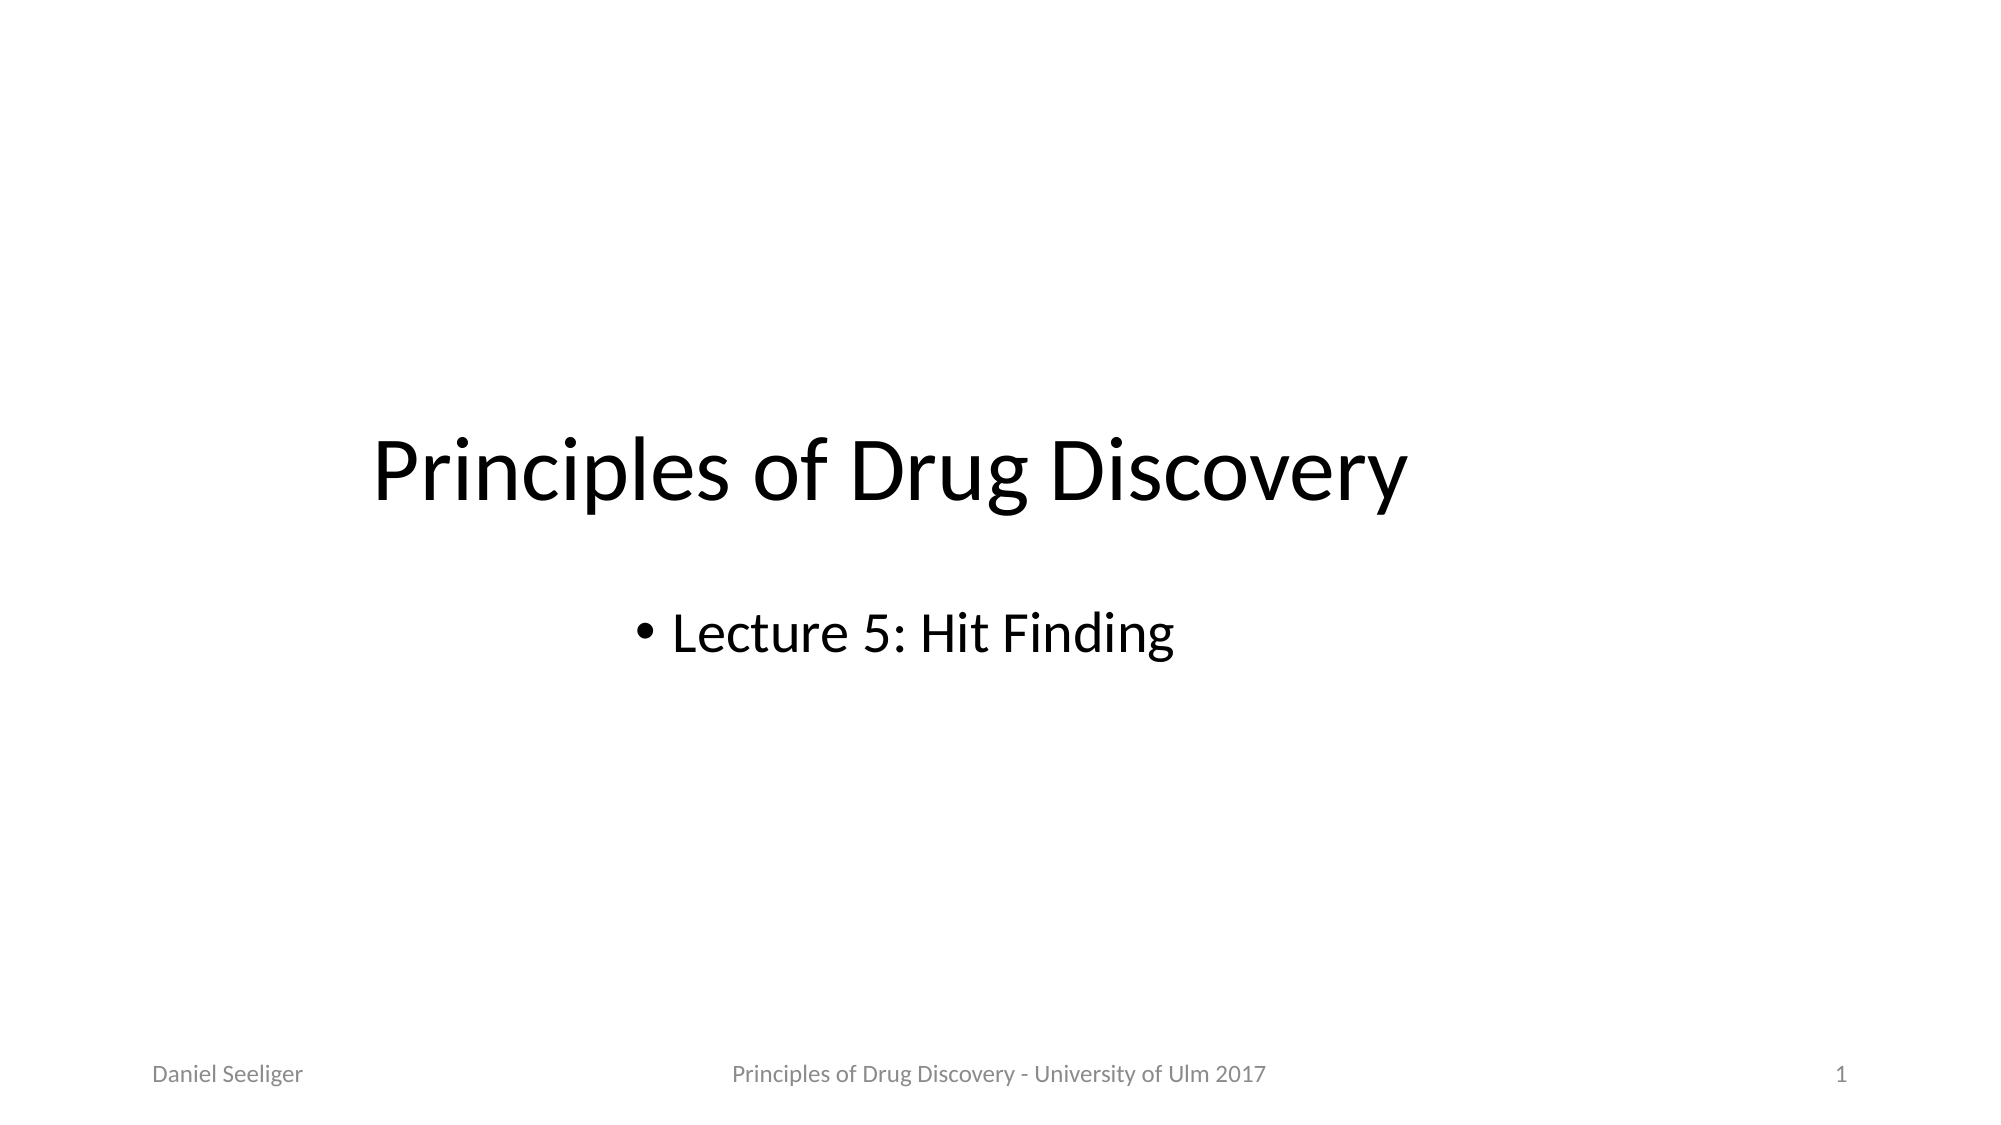

Principles of Drug Discovery
Lecture 5: Hit Finding

Daniel Seeliger
Principles of Drug Discovery - University of Ulm 2017
1